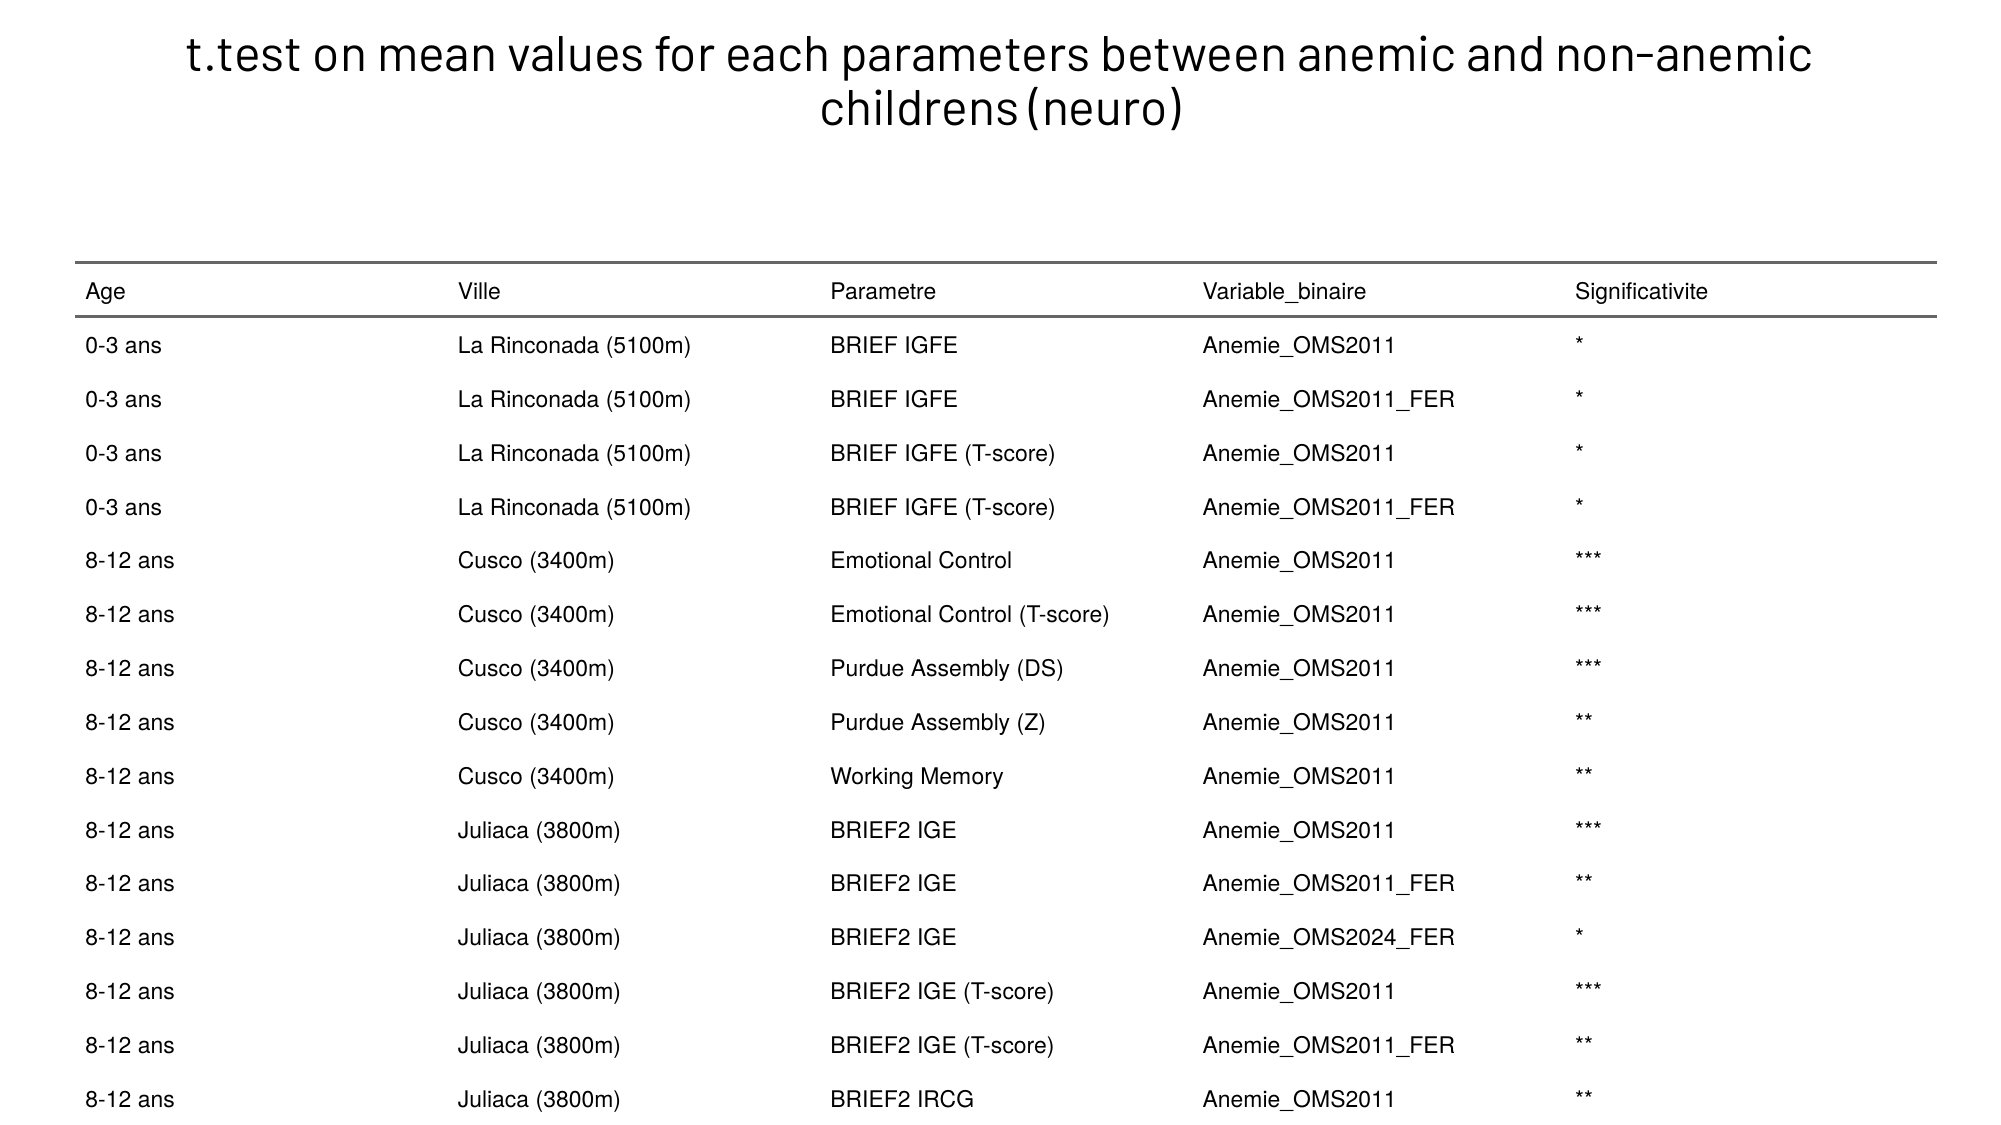

# t.test on mean values for each parameters between anemic and non-anemic childrens (neuro)
| Age | Ville | Parametre | Variable\_binaire | Significativite |
| --- | --- | --- | --- | --- |
| 0-3 ans | La Rinconada (5100m) | BRIEF IGFE | Anemie\_OMS2011 | \* |
| 0-3 ans | La Rinconada (5100m) | BRIEF IGFE | Anemie\_OMS2011\_FER | \* |
| 0-3 ans | La Rinconada (5100m) | BRIEF IGFE (T-score) | Anemie\_OMS2011 | \* |
| 0-3 ans | La Rinconada (5100m) | BRIEF IGFE (T-score) | Anemie\_OMS2011\_FER | \* |
| 8-12 ans | Cusco (3400m) | Emotional Control | Anemie\_OMS2011 | \*\*\* |
| 8-12 ans | Cusco (3400m) | Emotional Control (T-score) | Anemie\_OMS2011 | \*\*\* |
| 8-12 ans | Cusco (3400m) | Purdue Assembly (DS) | Anemie\_OMS2011 | \*\*\* |
| 8-12 ans | Cusco (3400m) | Purdue Assembly (Z) | Anemie\_OMS2011 | \*\* |
| 8-12 ans | Cusco (3400m) | Working Memory | Anemie\_OMS2011 | \*\* |
| 8-12 ans | Juliaca (3800m) | BRIEF2 IGE | Anemie\_OMS2011 | \*\*\* |
| 8-12 ans | Juliaca (3800m) | BRIEF2 IGE | Anemie\_OMS2011\_FER | \*\* |
| 8-12 ans | Juliaca (3800m) | BRIEF2 IGE | Anemie\_OMS2024\_FER | \* |
| 8-12 ans | Juliaca (3800m) | BRIEF2 IGE (T-score) | Anemie\_OMS2011 | \*\*\* |
| 8-12 ans | Juliaca (3800m) | BRIEF2 IGE (T-score) | Anemie\_OMS2011\_FER | \*\* |
| 8-12 ans | Juliaca (3800m) | BRIEF2 IRCG | Anemie\_OMS2011 | \*\* |
| 8-12 ans | Juliaca (3800m) | BRIEF2 IRCG | Anemie\_OMS2011\_FER | \* |
| 8-12 ans | Juliaca (3800m) | BRIEF2 IRCG (T-score) | Anemie\_OMS2011 | \* |
| 8-12 ans | Juliaca (3800m) | BRIEF2 IRCG (T-score) | Anemie\_OMS2011\_FER | \* |
| 8-12 ans | Juliaca (3800m) | BRIEF2 IRCN | Anemie\_OMS2011 | \*\* |
| 8-12 ans | Juliaca (3800m) | BRIEF2 IRCN (T-score) | Anemie\_OMS2011 | \* |
| 8-12 ans | Juliaca (3800m) | BRIEF2 IREM | Anemie\_OMS2011 | \*\* |
| 8-12 ans | Juliaca (3800m) | BRIEF2 IREM | Anemie\_OMS2011\_FER | \* |
| 8-12 ans | Juliaca (3800m) | BRIEF2 IREM | Anemie\_OMS2024 | \* |
| 8-12 ans | Juliaca (3800m) | BRIEF2 IREM (T-score) | Anemie\_OMS2011 | \*\* |
| 8-12 ans | Juliaca (3800m) | BRIEF2 IREM (T-score) | Anemie\_OMS2011\_FER | \* |
| 8-12 ans | Juliaca (3800m) | Emotional Control | Anemie\_OMS2011 | \*\*\* |
| 8-12 ans | Juliaca (3800m) | Emotional Control | Anemie\_OMS2011\_FER | \* |
| 8-12 ans | Juliaca (3800m) | Emotional Control (T-score) | Anemie\_OMS2011 | \*\*\* |
| 8-12 ans | Juliaca (3800m) | Emotional Control (T-score) | Anemie\_OMS2011\_FER | \*\* |
| 8-12 ans | Juliaca (3800m) | Inhibition | Anemie\_OMS2011 | \*\* |
| 8-12 ans | Juliaca (3800m) | Inhibition | Anemie\_OMS2011\_FER | \* |
| 8-12 ans | Juliaca (3800m) | Inhibition | Anemie\_OMS2024 | \* |
| 8-12 ans | Juliaca (3800m) | Inhibition (T-score) | Anemie\_OMS2011 | \*\*\* |
| 8-12 ans | Juliaca (3800m) | Inhibition (T-score) | Anemie\_OMS2011\_FER | \* |
| 8-12 ans | Juliaca (3800m) | Initiative | Anemie\_OMS2011 | \* |
| 8-12 ans | Juliaca (3800m) | Initiative | Anemie\_OMS2024 | \*\* |
| 8-12 ans | Juliaca (3800m) | Initiative | Anemie\_OMS2024\_FER | \*\*\* |
| 8-12 ans | Juliaca (3800m) | Initiative (T-score) | Anemie\_OMS2024 | \*\* |
| 8-12 ans | Juliaca (3800m) | Initiative (T-score) | Anemie\_OMS2024\_FER | \*\*\* |
| 8-12 ans | Juliaca (3800m) | Organization of Materials | Anemie\_OMS2024\_FER | \*\* |
| 8-12 ans | Juliaca (3800m) | Planning & Organization | Anemie\_OMS2011 | \* |
| 8-12 ans | Juliaca (3800m) | Planning & Organization (T-score) | Anemie\_OMS2011 | \* |
| 8-12 ans | Juliaca (3800m) | Task Monitoring | Anemie\_OMS2011\_FER | \* |
| 8-12 ans | Juliaca (3800m) | Working Memory | Anemie\_OMS2011\_FER | \*\* |
| 8-12 ans | Juliaca (3800m) | Working Memory (T-score) | Anemie\_OMS2011\_FER | \* |
| 8-12 ans | La Rinconada (5100m) | BRIEF2 IREM | Anemie\_OMS2011 | \* |
| 8-12 ans | La Rinconada (5100m) | Purdue Assembly (DS) | Anemie\_OMS2011\_FER | \*\*\* |
| 8-12 ans | La Rinconada (5100m) | Purdue Non-Dominant Hand (Z) | Anemie\_OMS2011 | \* |